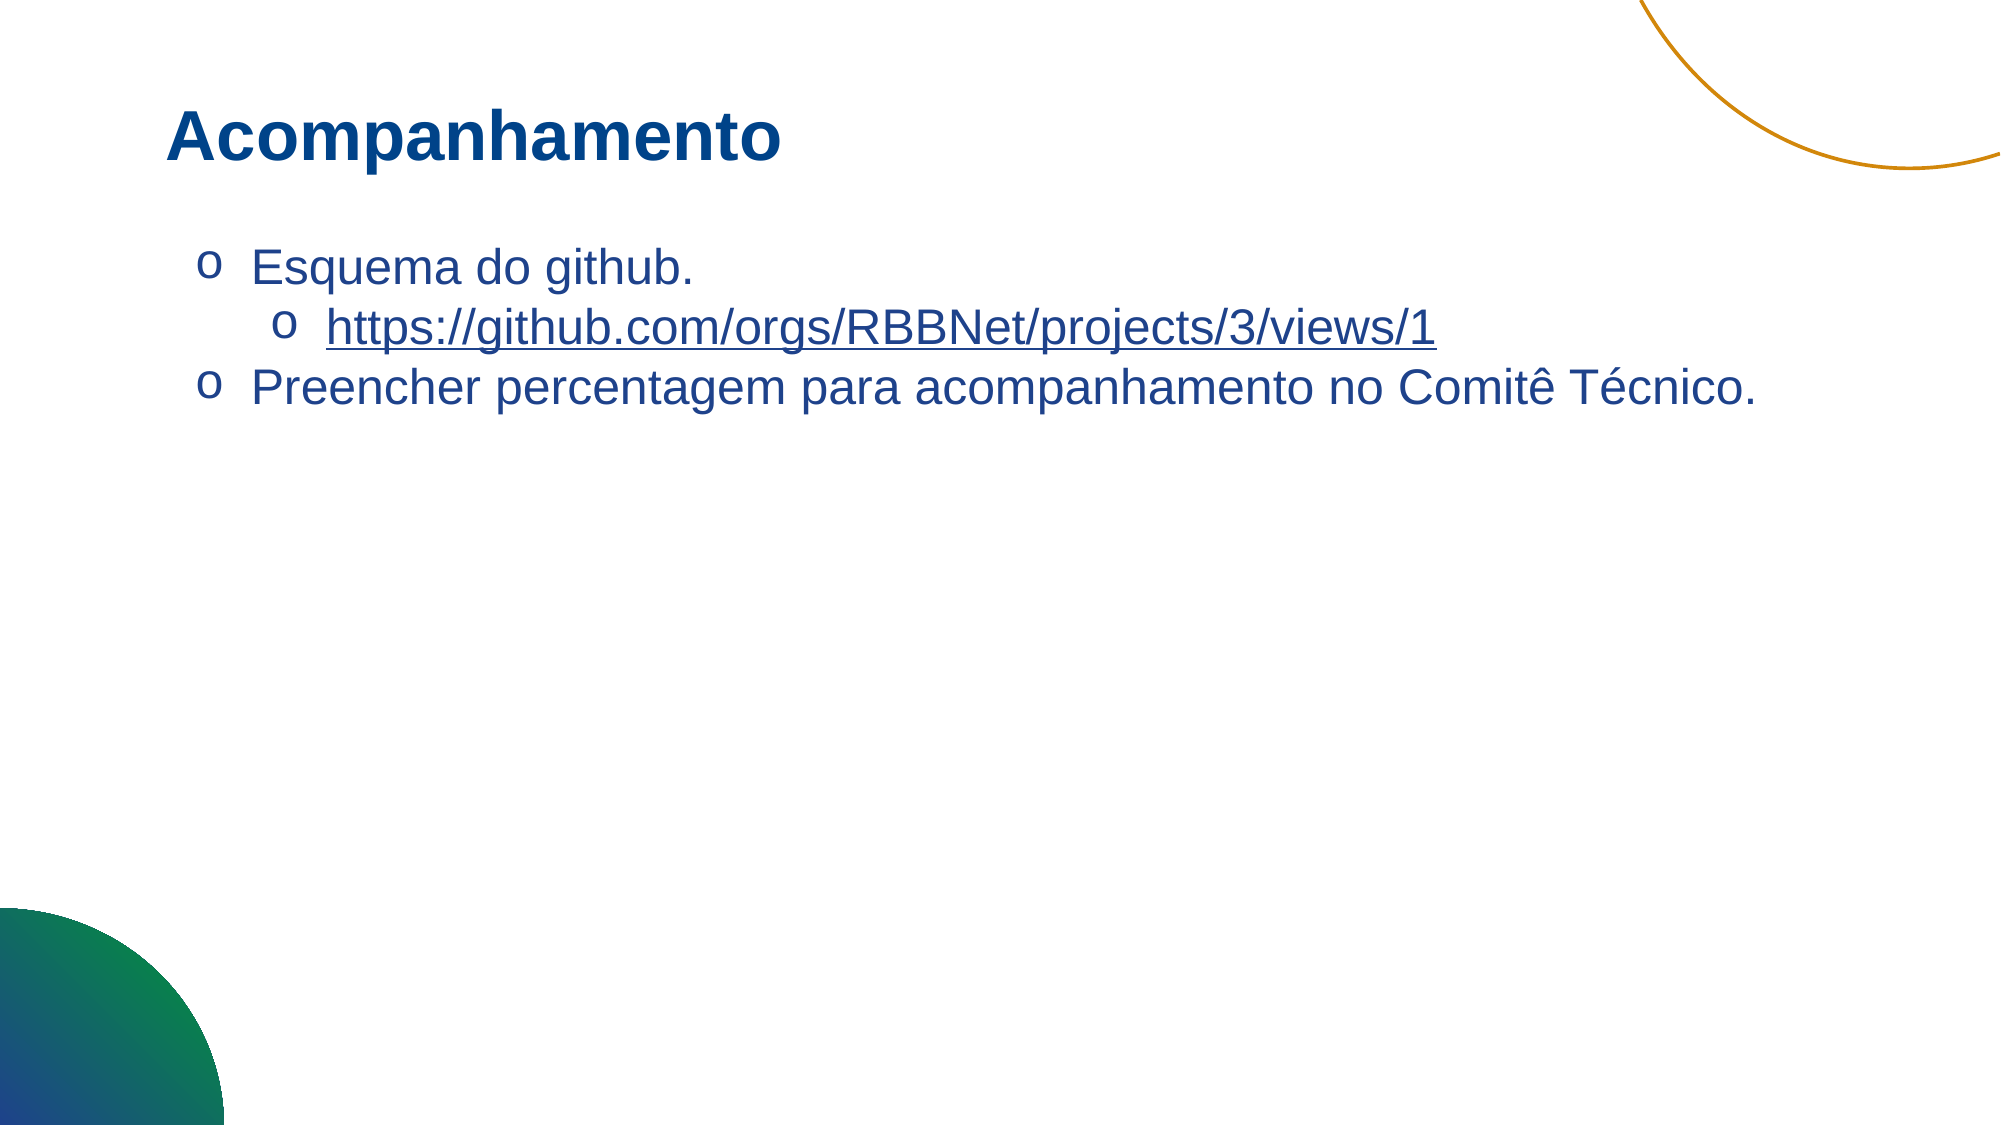

Acompanhamento
Esquema do github.
https://github.com/orgs/RBBNet/projects/3/views/1
Preencher percentagem para acompanhamento no Comitê Técnico.